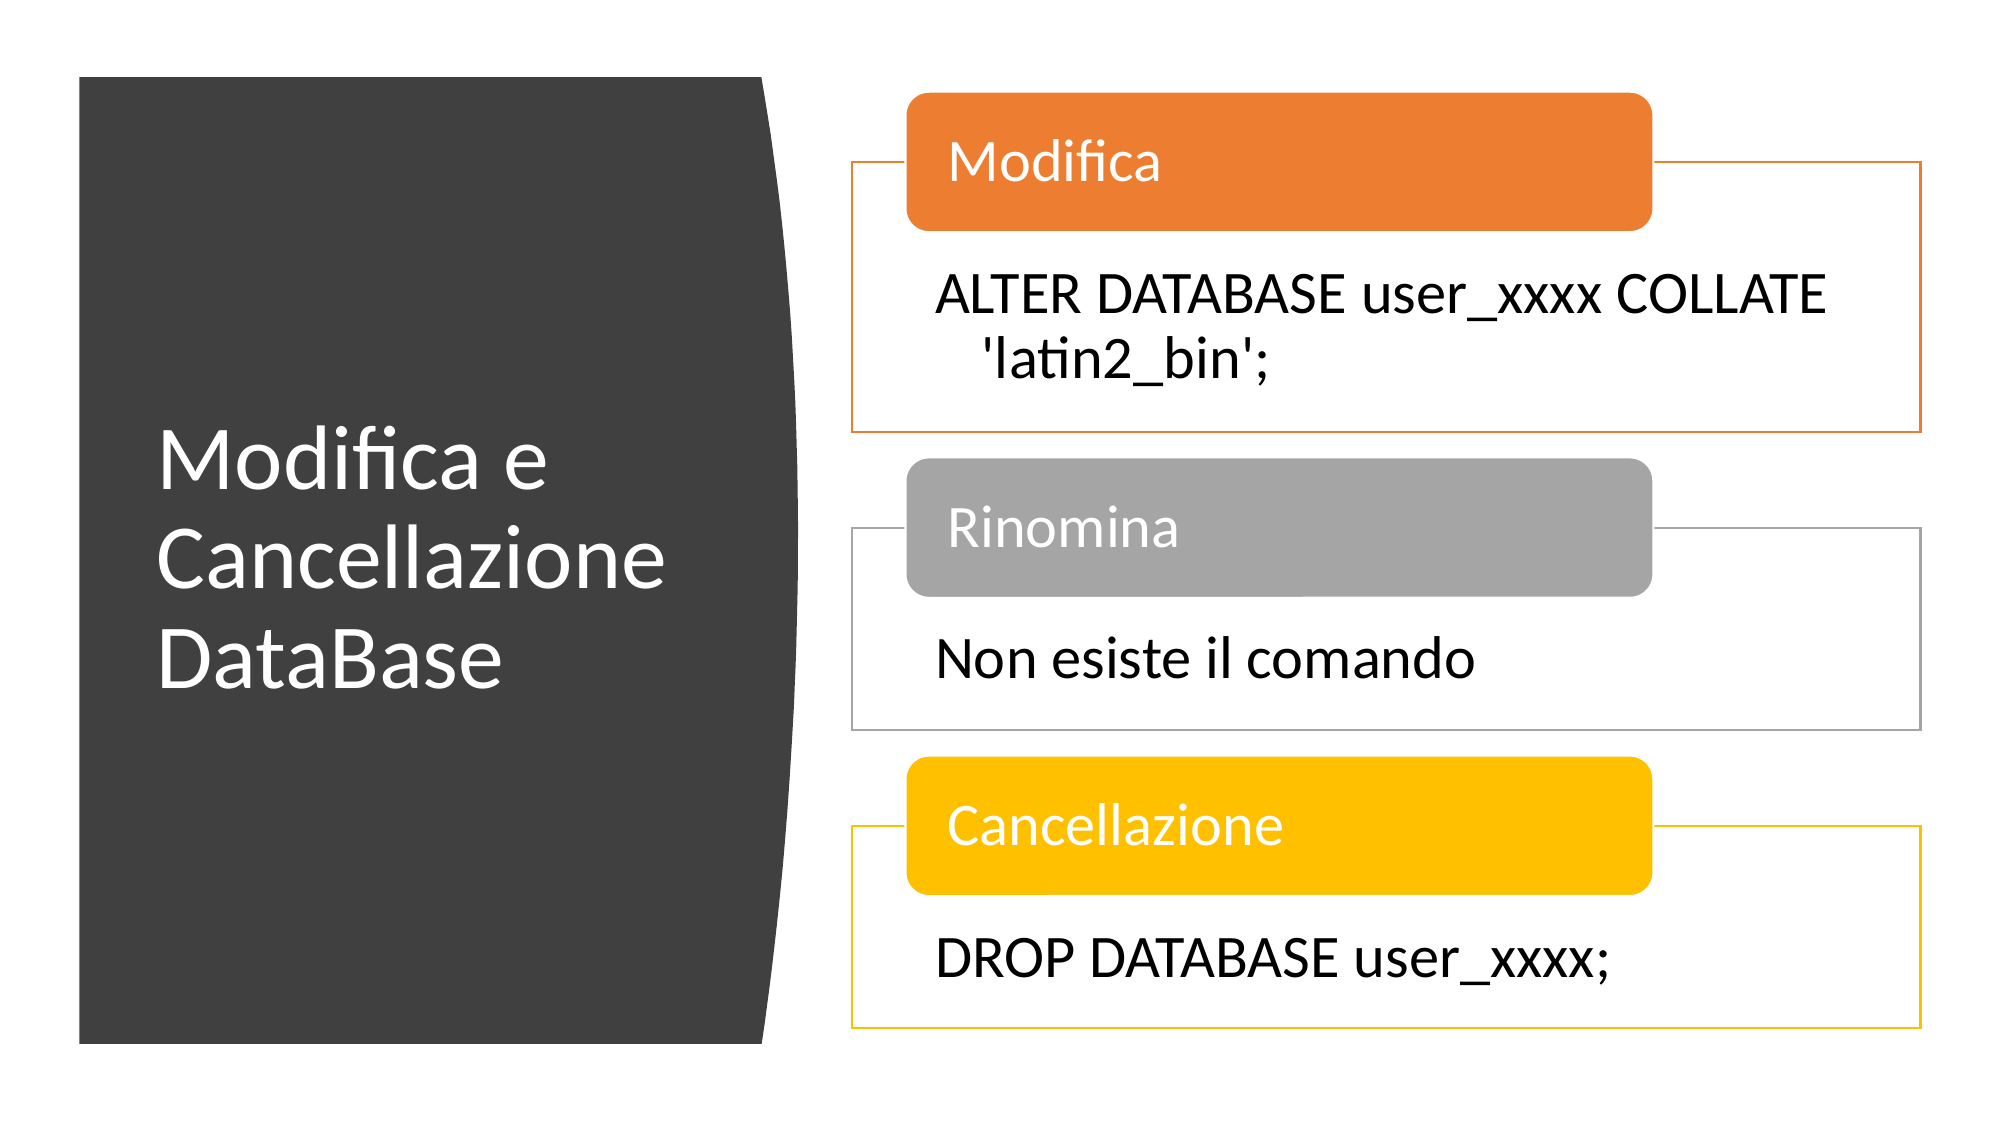

ALTER DATABASE user_xxxx COLLATE 'latin2_bin';
Modifica
Non esiste il comando
Rinomina
DROP DATABASE user_xxxx;
Cancellazione

# Modifica e Cancellazione DataBase